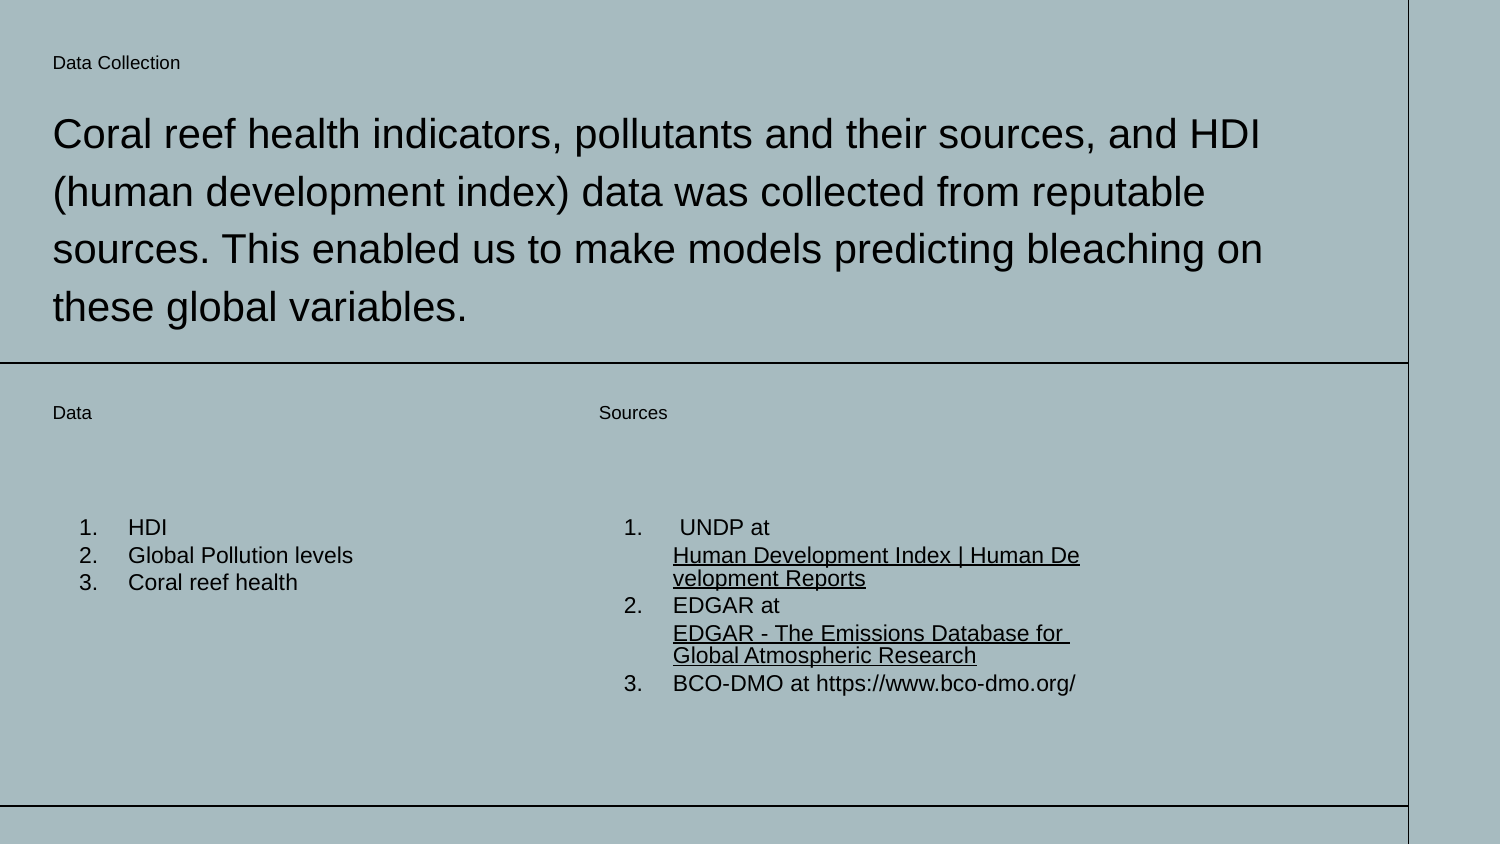

Data Collection
Coral reef health indicators, pollutants and their sources, and HDI (human development index) data was collected from reputable sources. This enabled us to make models predicting bleaching on these global variables.
Data
Sources
HDI
Global Pollution levels
Coral reef health
 UNDP at Human Development Index | Human Development Reports
EDGAR at  EDGAR - The Emissions Database for Global Atmospheric Research
BCO-DMO at https://www.bco-dmo.org/